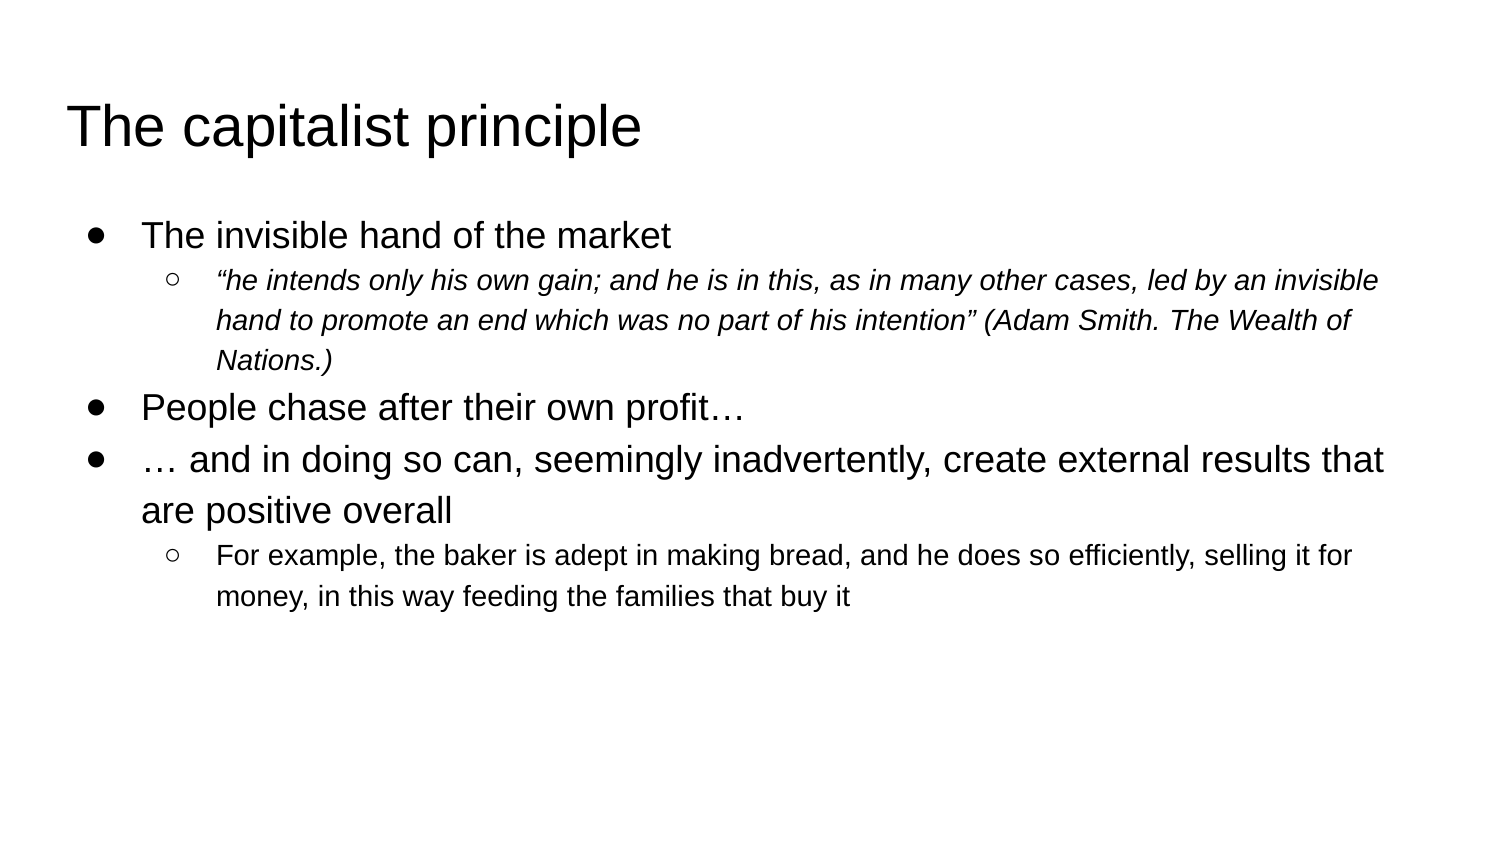

# The capitalist principle
The invisible hand of the market
“he intends only his own gain; and he is in this, as in many other cases, led by an invisible hand to promote an end which was no part of his intention” (Adam Smith. The Wealth of Nations.)
People chase after their own profit…
… and in doing so can, seemingly inadvertently, create external results that are positive overall
For example, the baker is adept in making bread, and he does so efficiently, selling it for money, in this way feeding the families that buy it